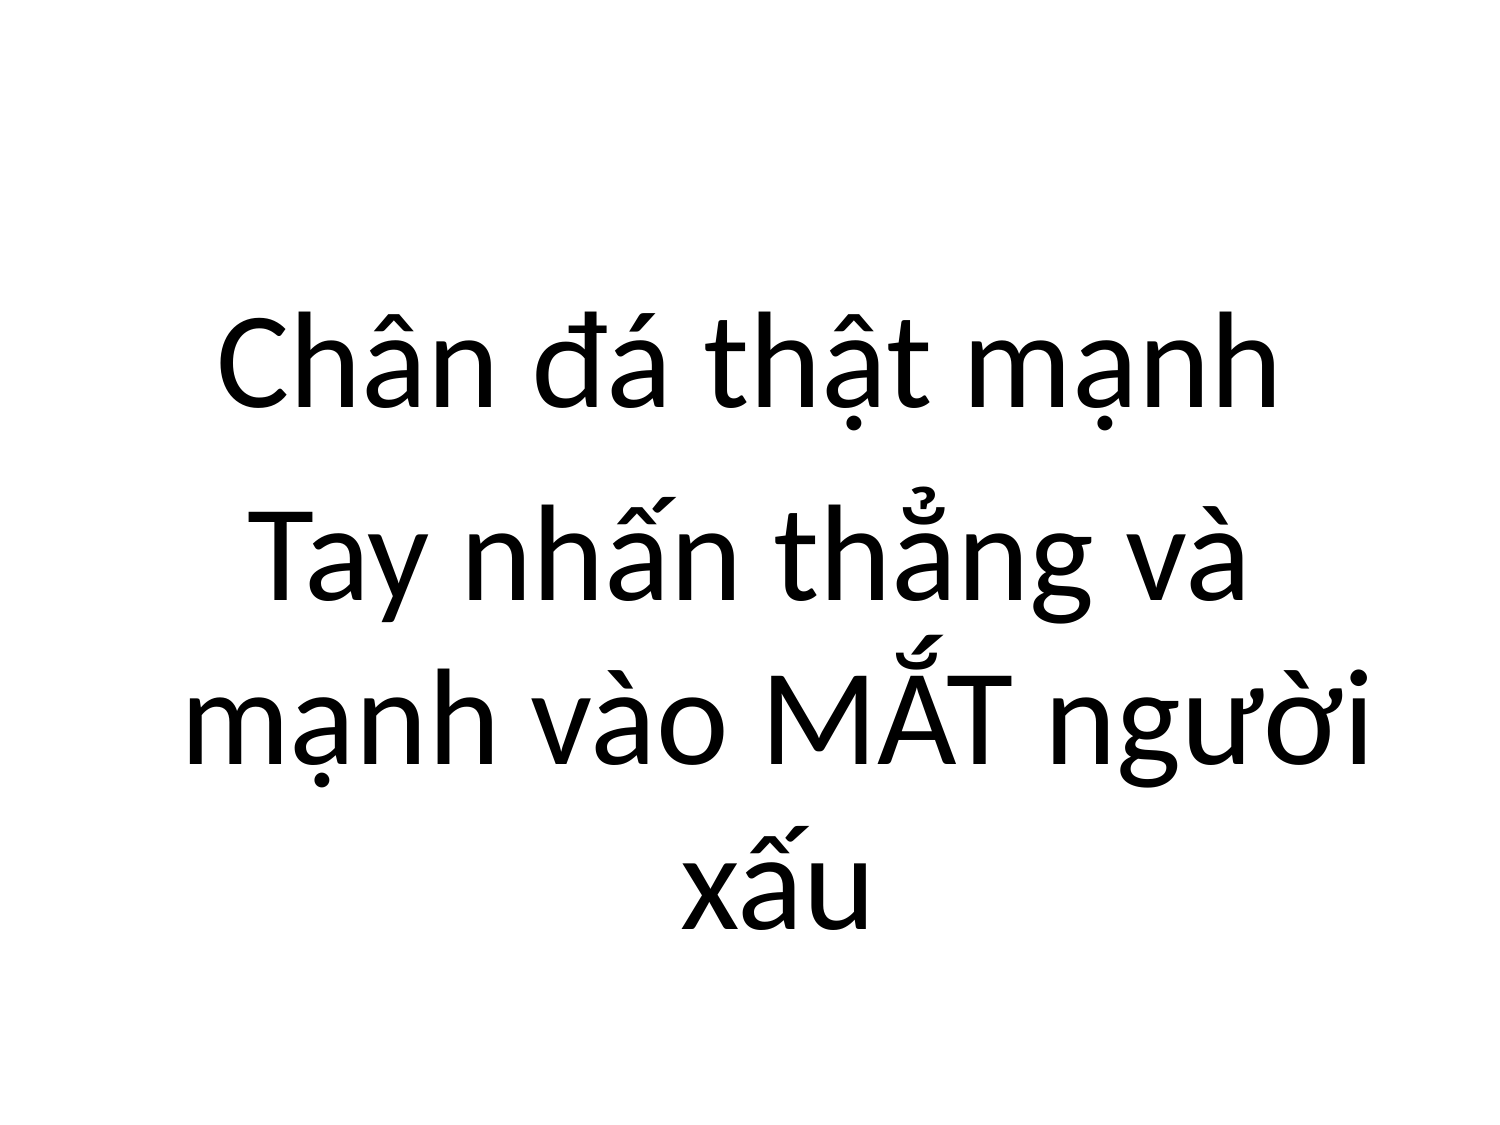

#
Chân đá thật mạnh
Tay nhấn thẳng và mạnh vào MẮT người xấu